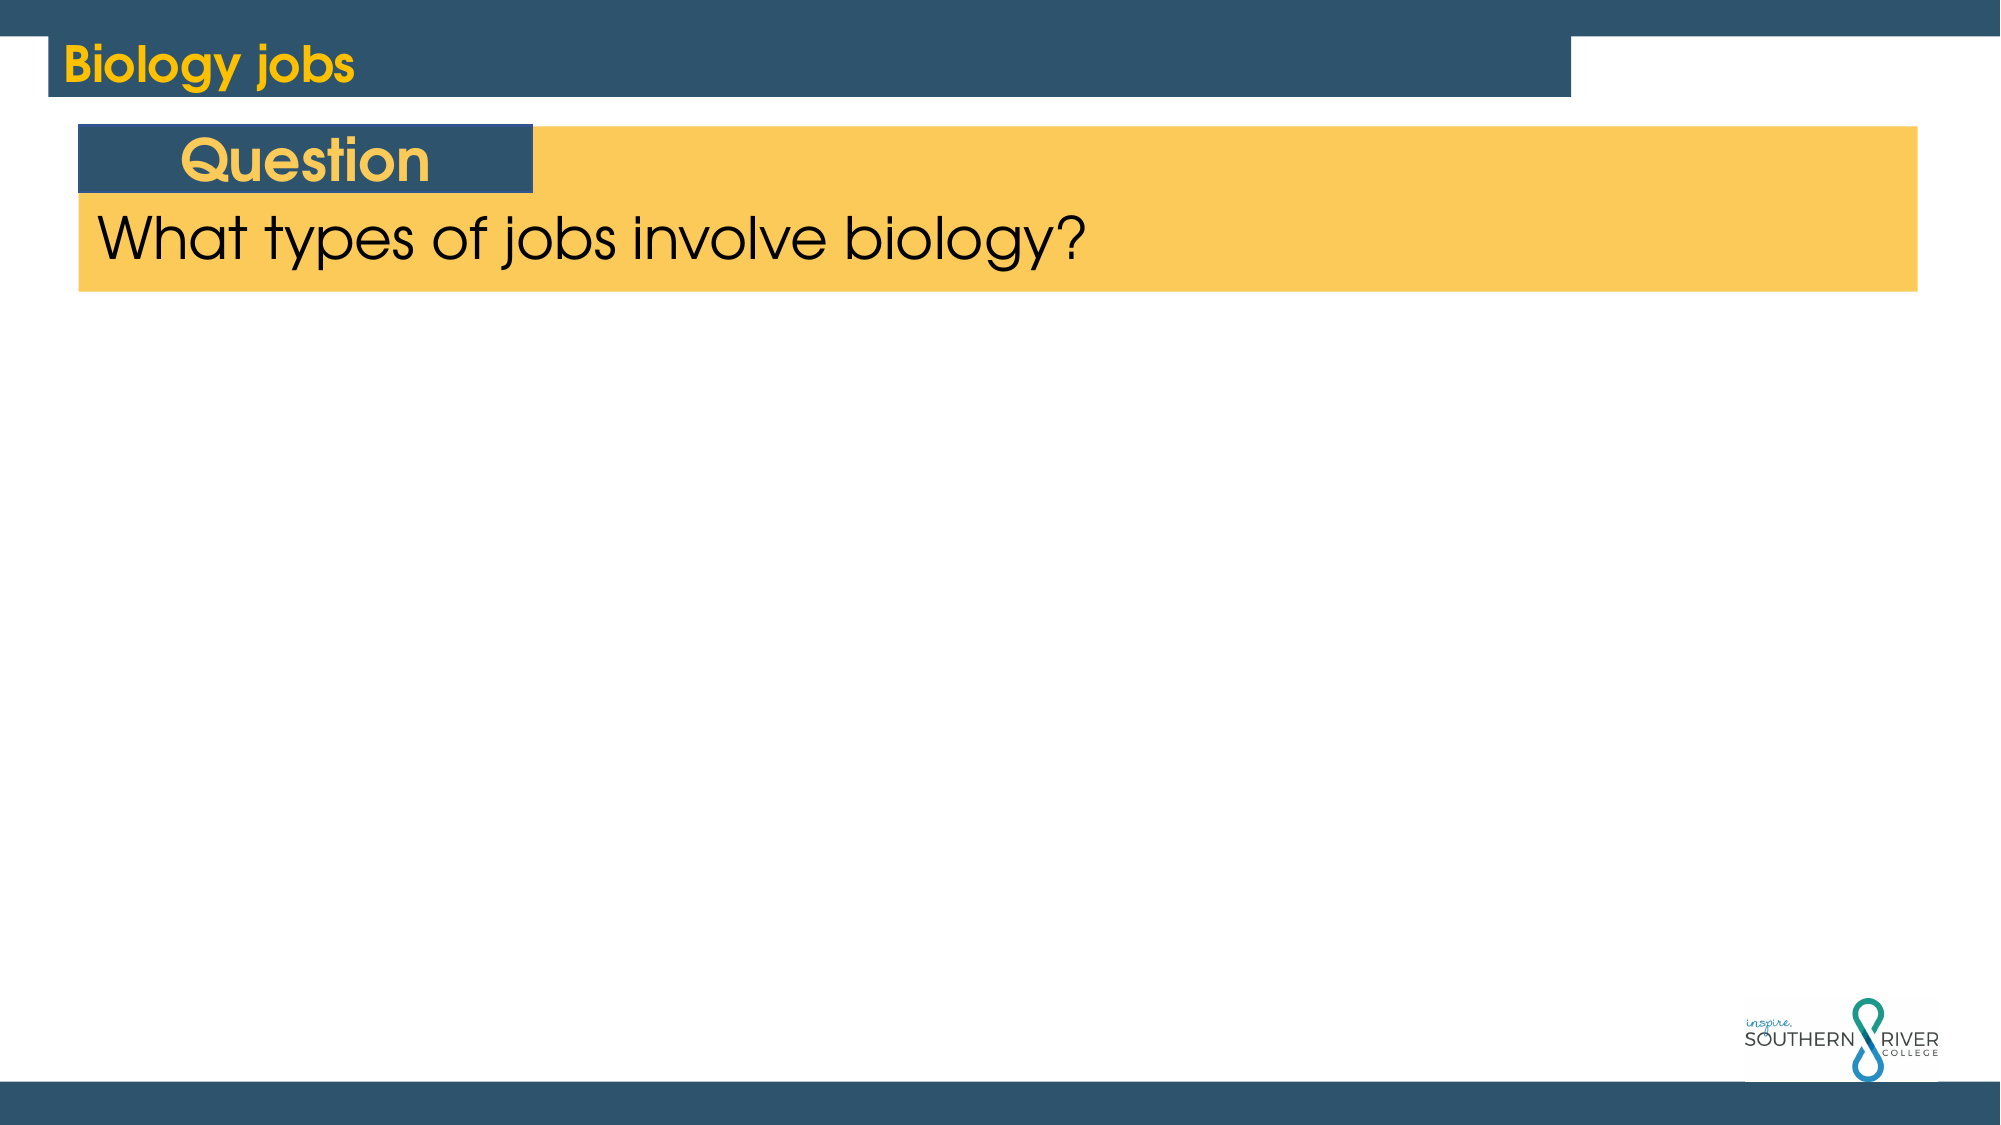

Biology jobs
Question

What types of jobs involve biology?